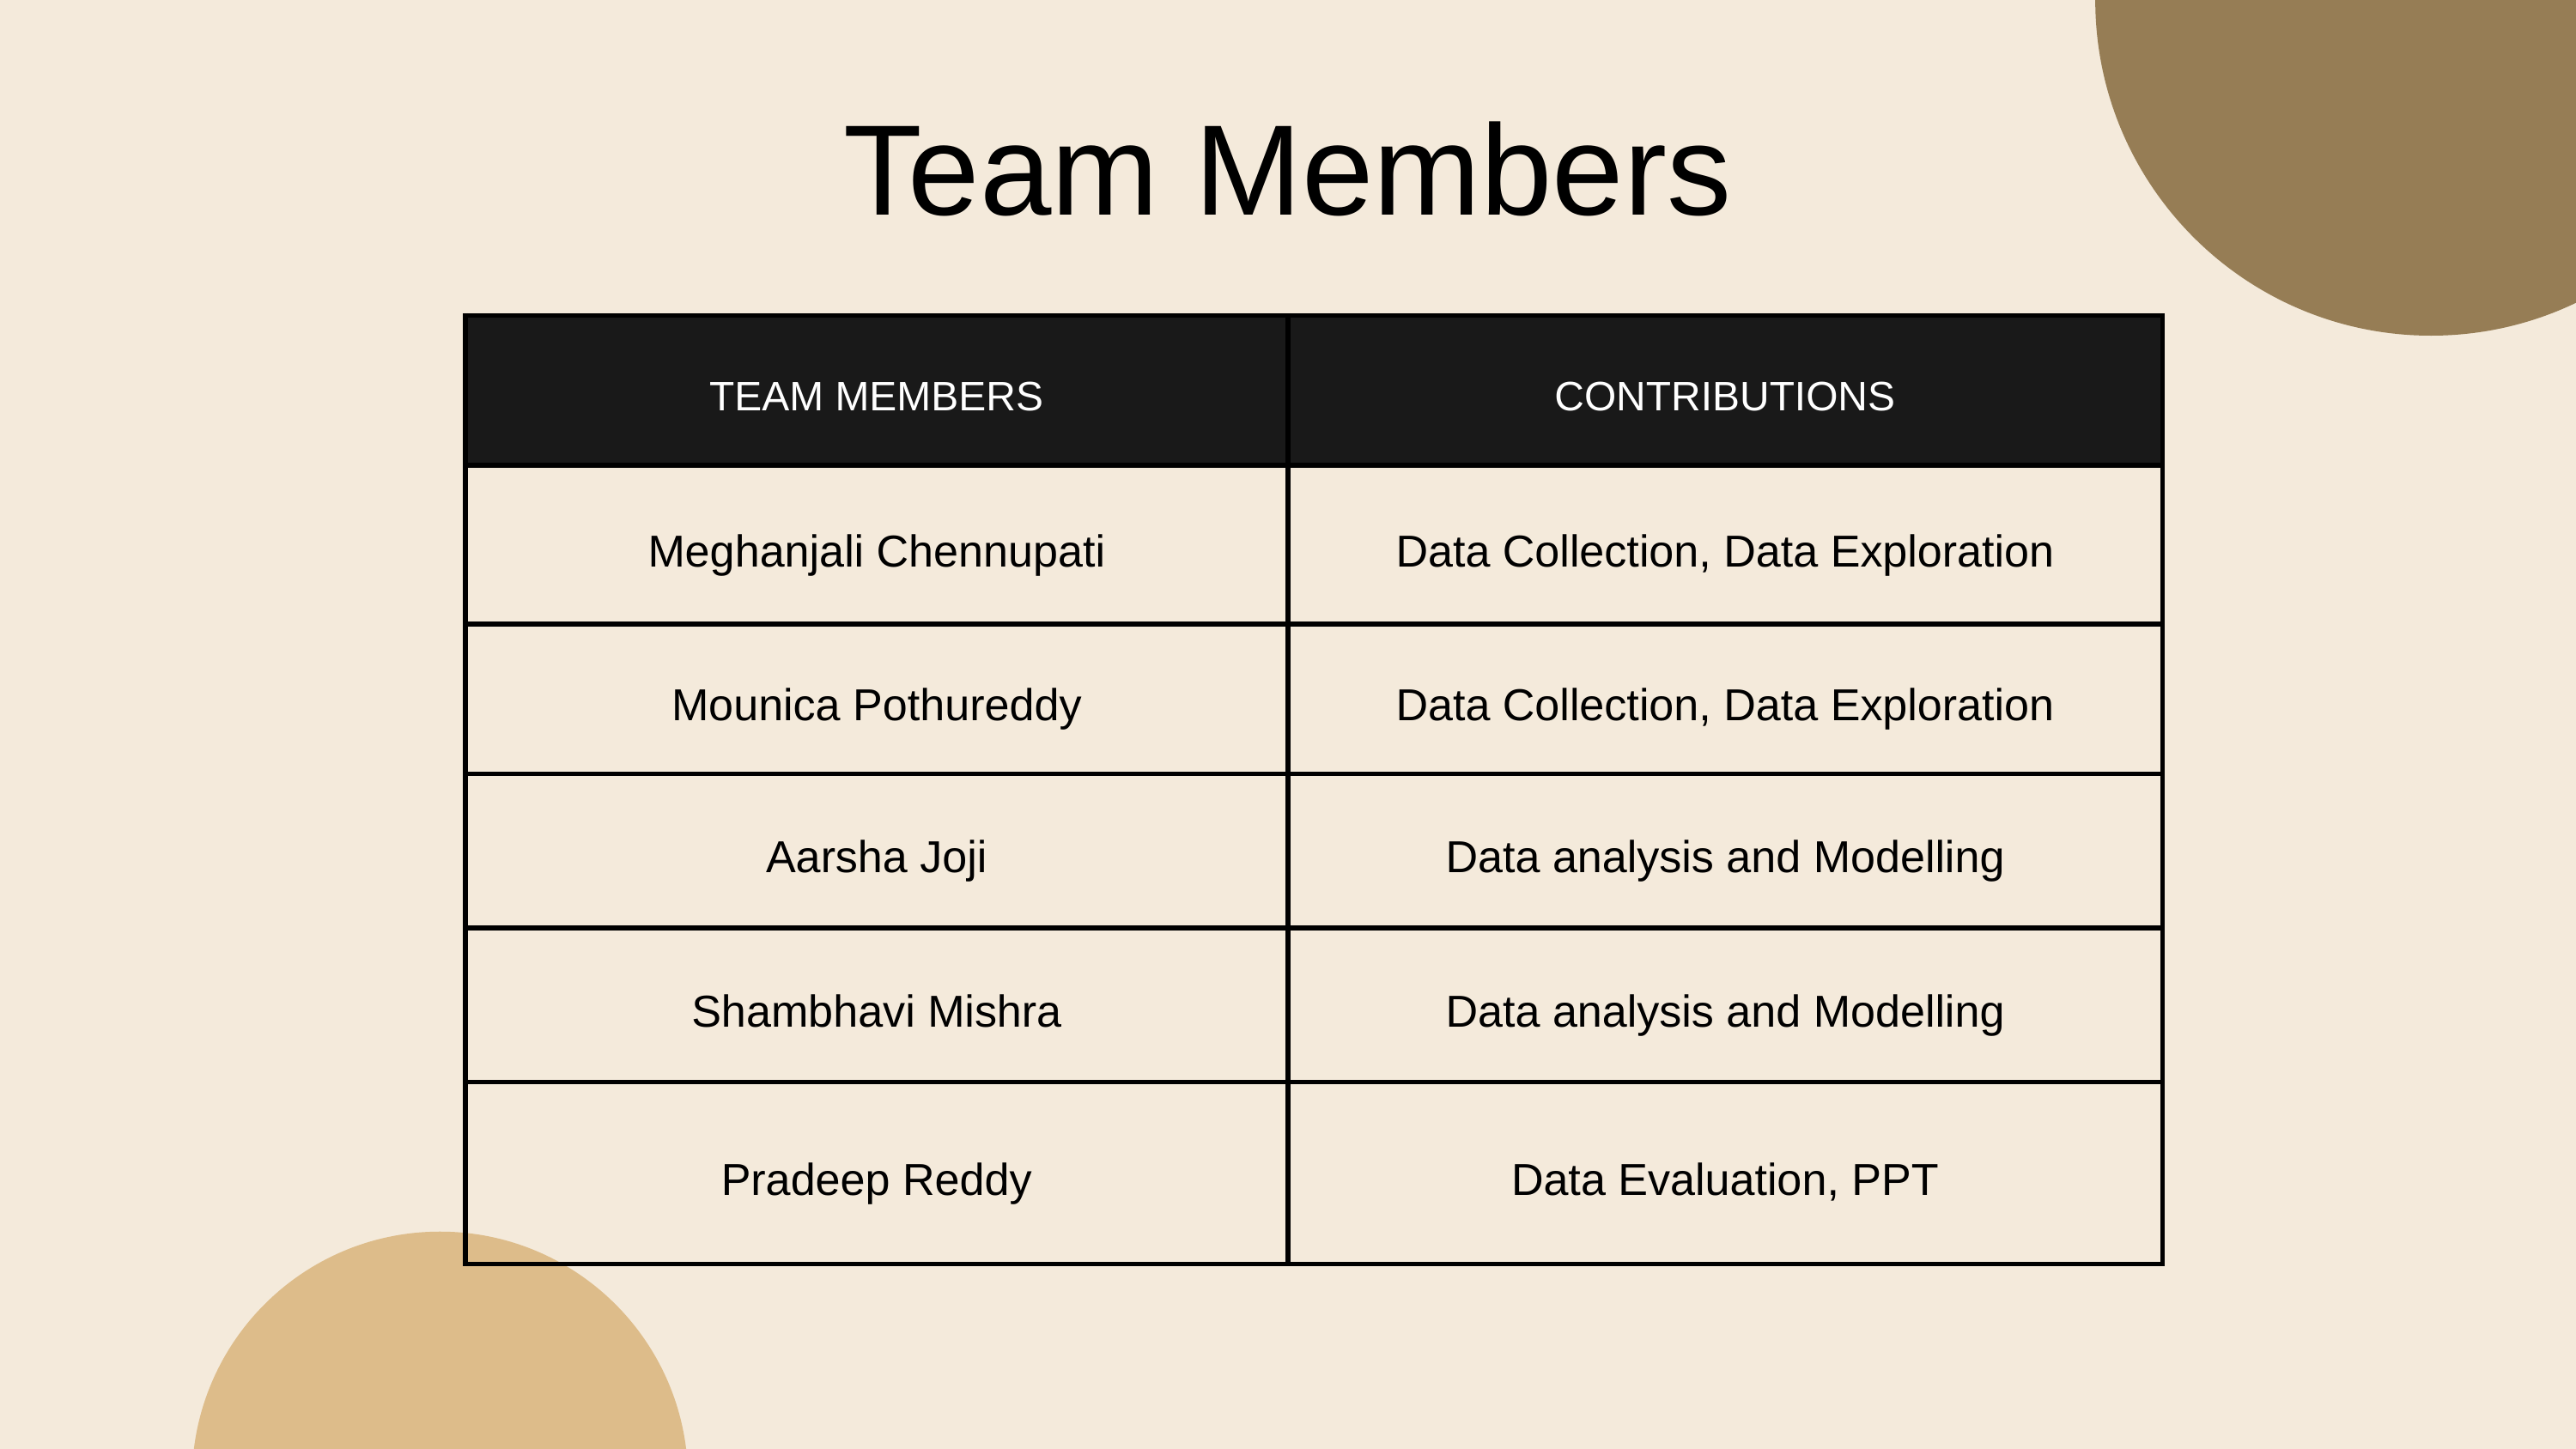

Team Members
| TEAM MEMBERS | CONTRIBUTIONS |
| --- | --- |
| Meghanjali Chennupati | Data Collection, Data Exploration |
| Mounica Pothureddy | Data Collection, Data Exploration |
| Aarsha Joji | Data analysis and Modelling |
| Shambhavi Mishra | Data analysis and Modelling |
| Pradeep Reddy | Data Evaluation, PPT |